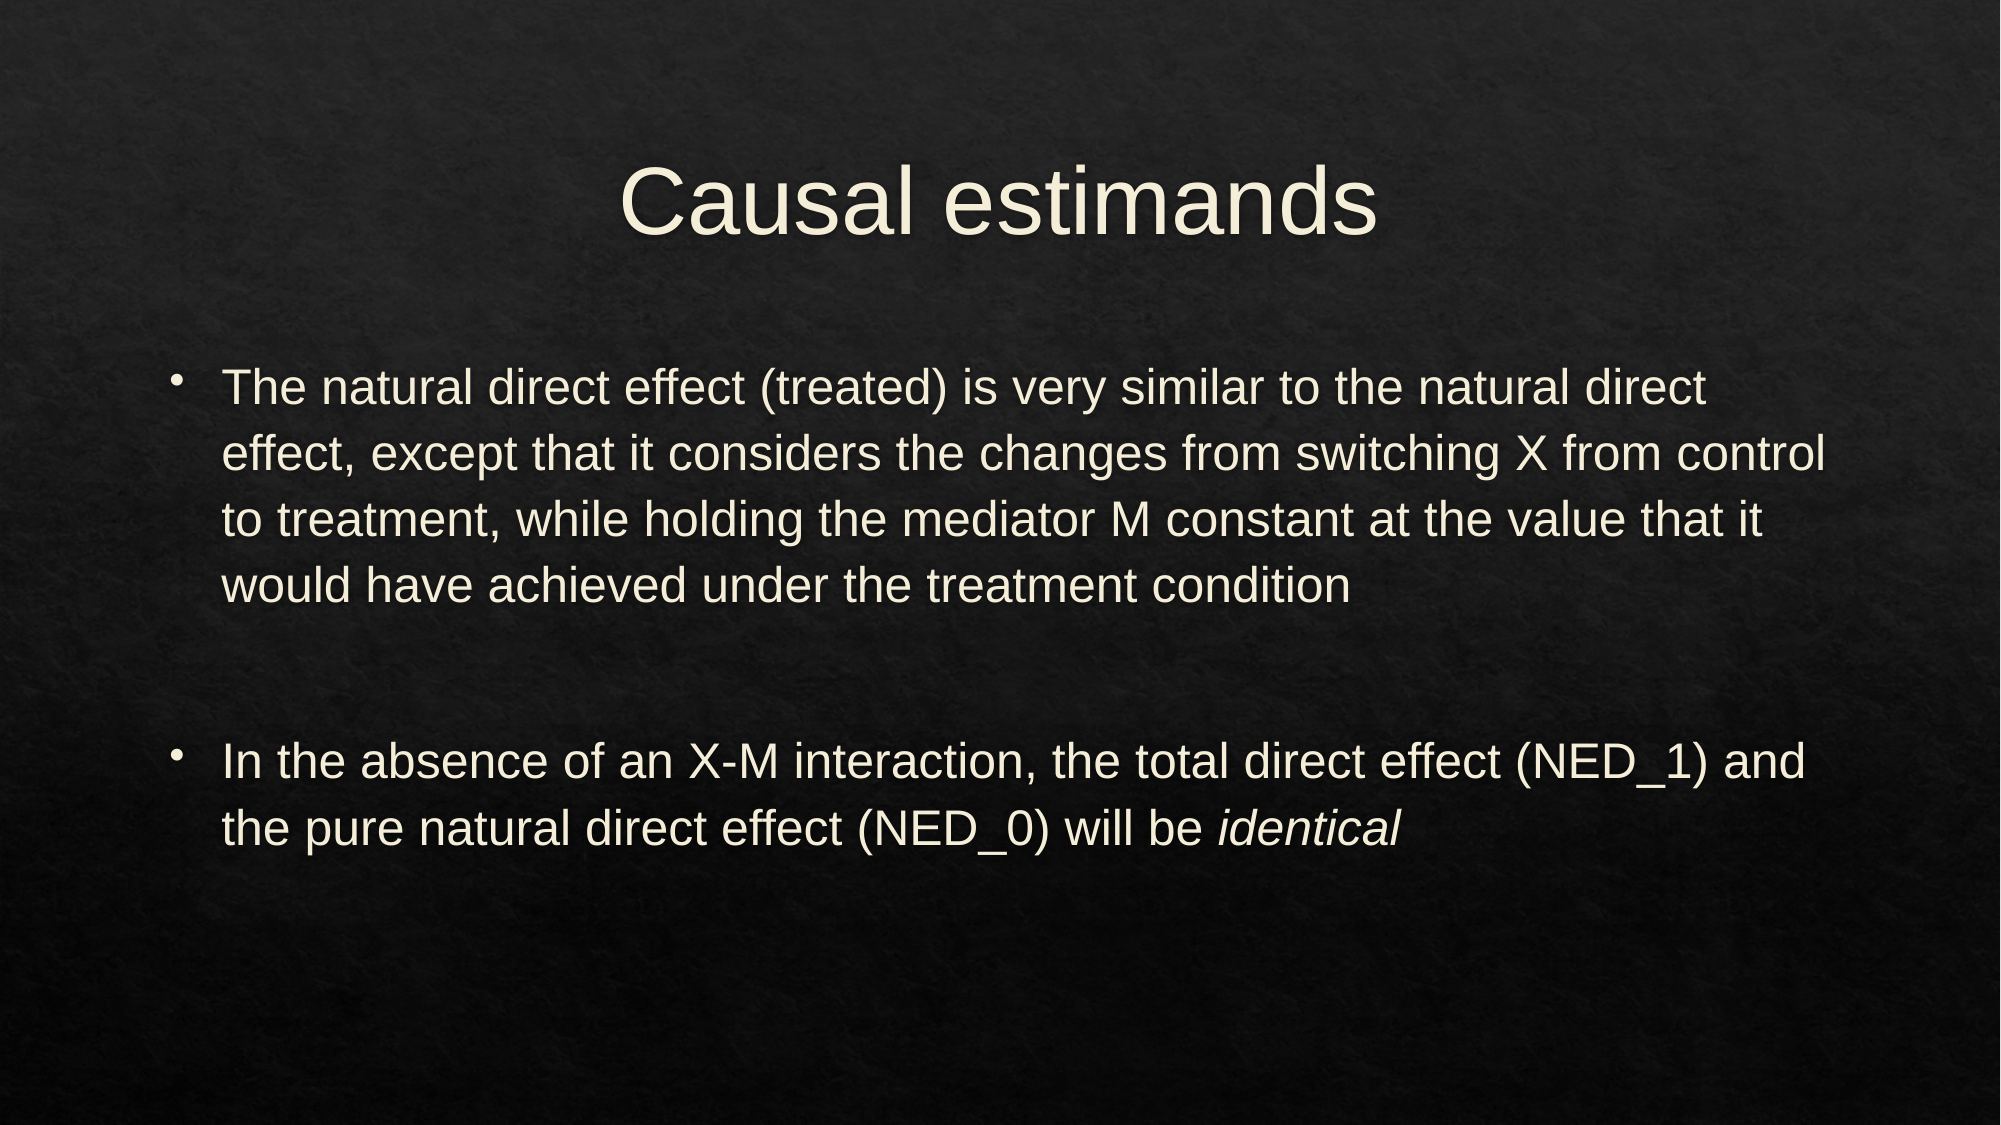

# Causal estimands
The natural direct effect (treated) is very similar to the natural direct effect, except that it considers the changes from switching X from control to treatment, while holding the mediator M constant at the value that it would have achieved under the treatment condition

In the absence of an X-M interaction, the total direct effect (NED_1) and the pure natural direct effect (NED_0) will be identical